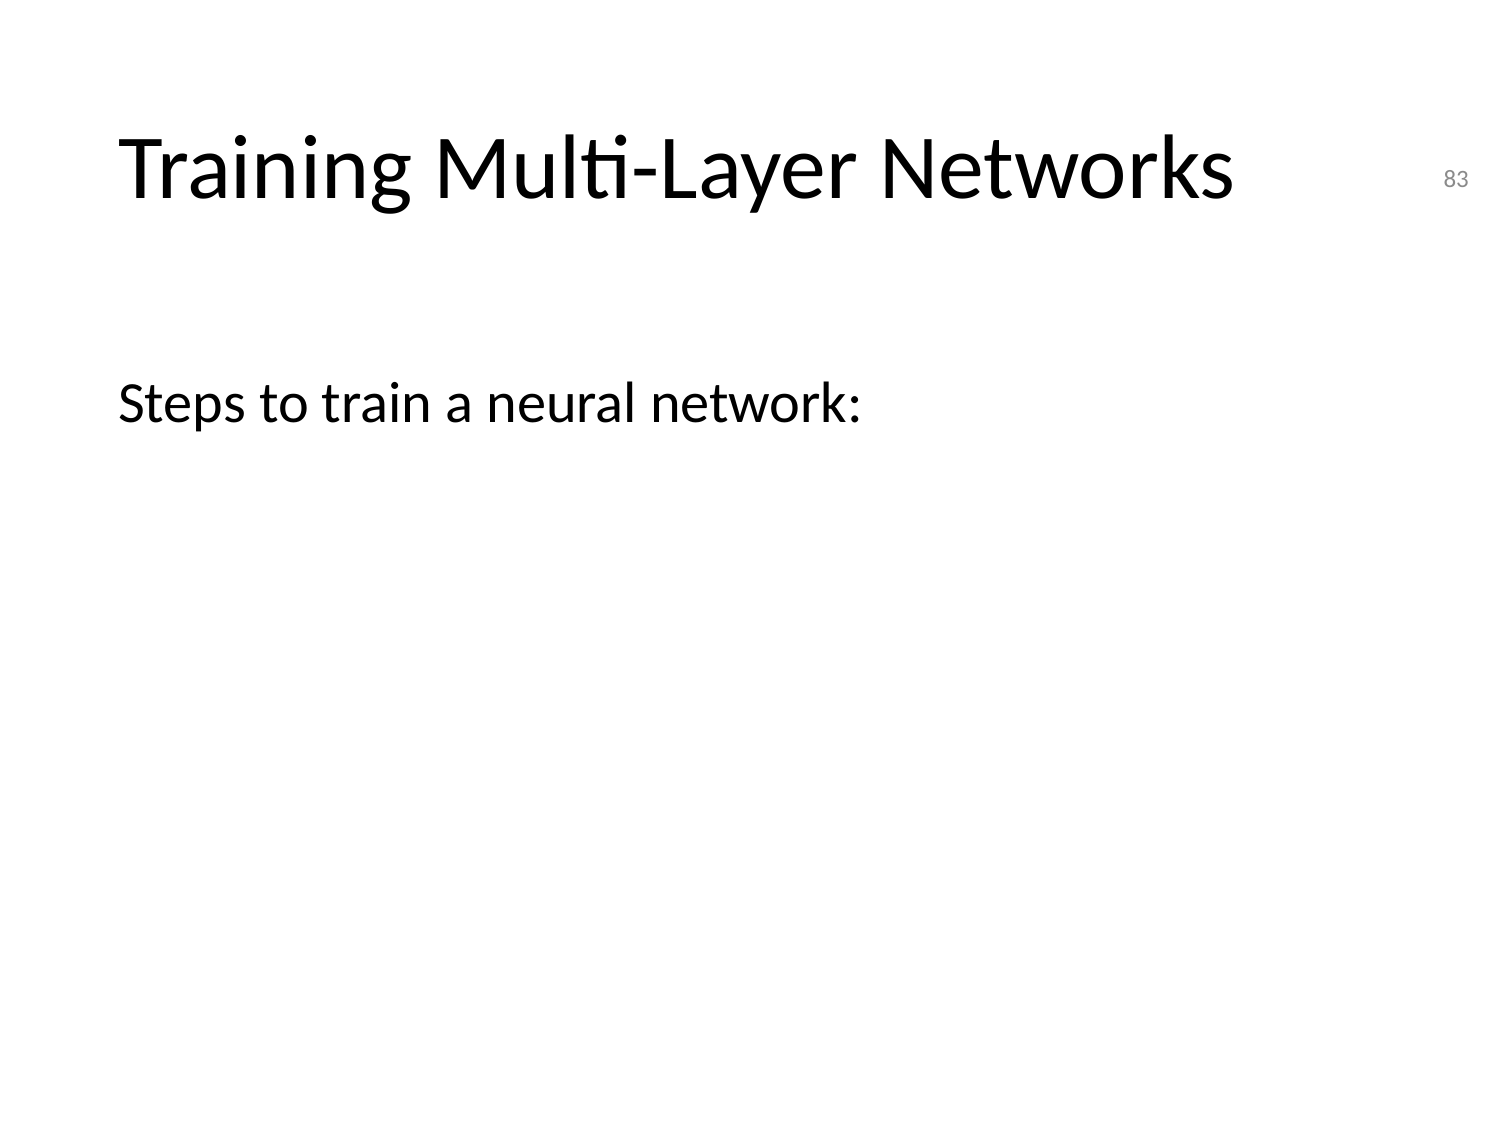

# Training Multi-Layer Networks
83
Steps to train a neural network: